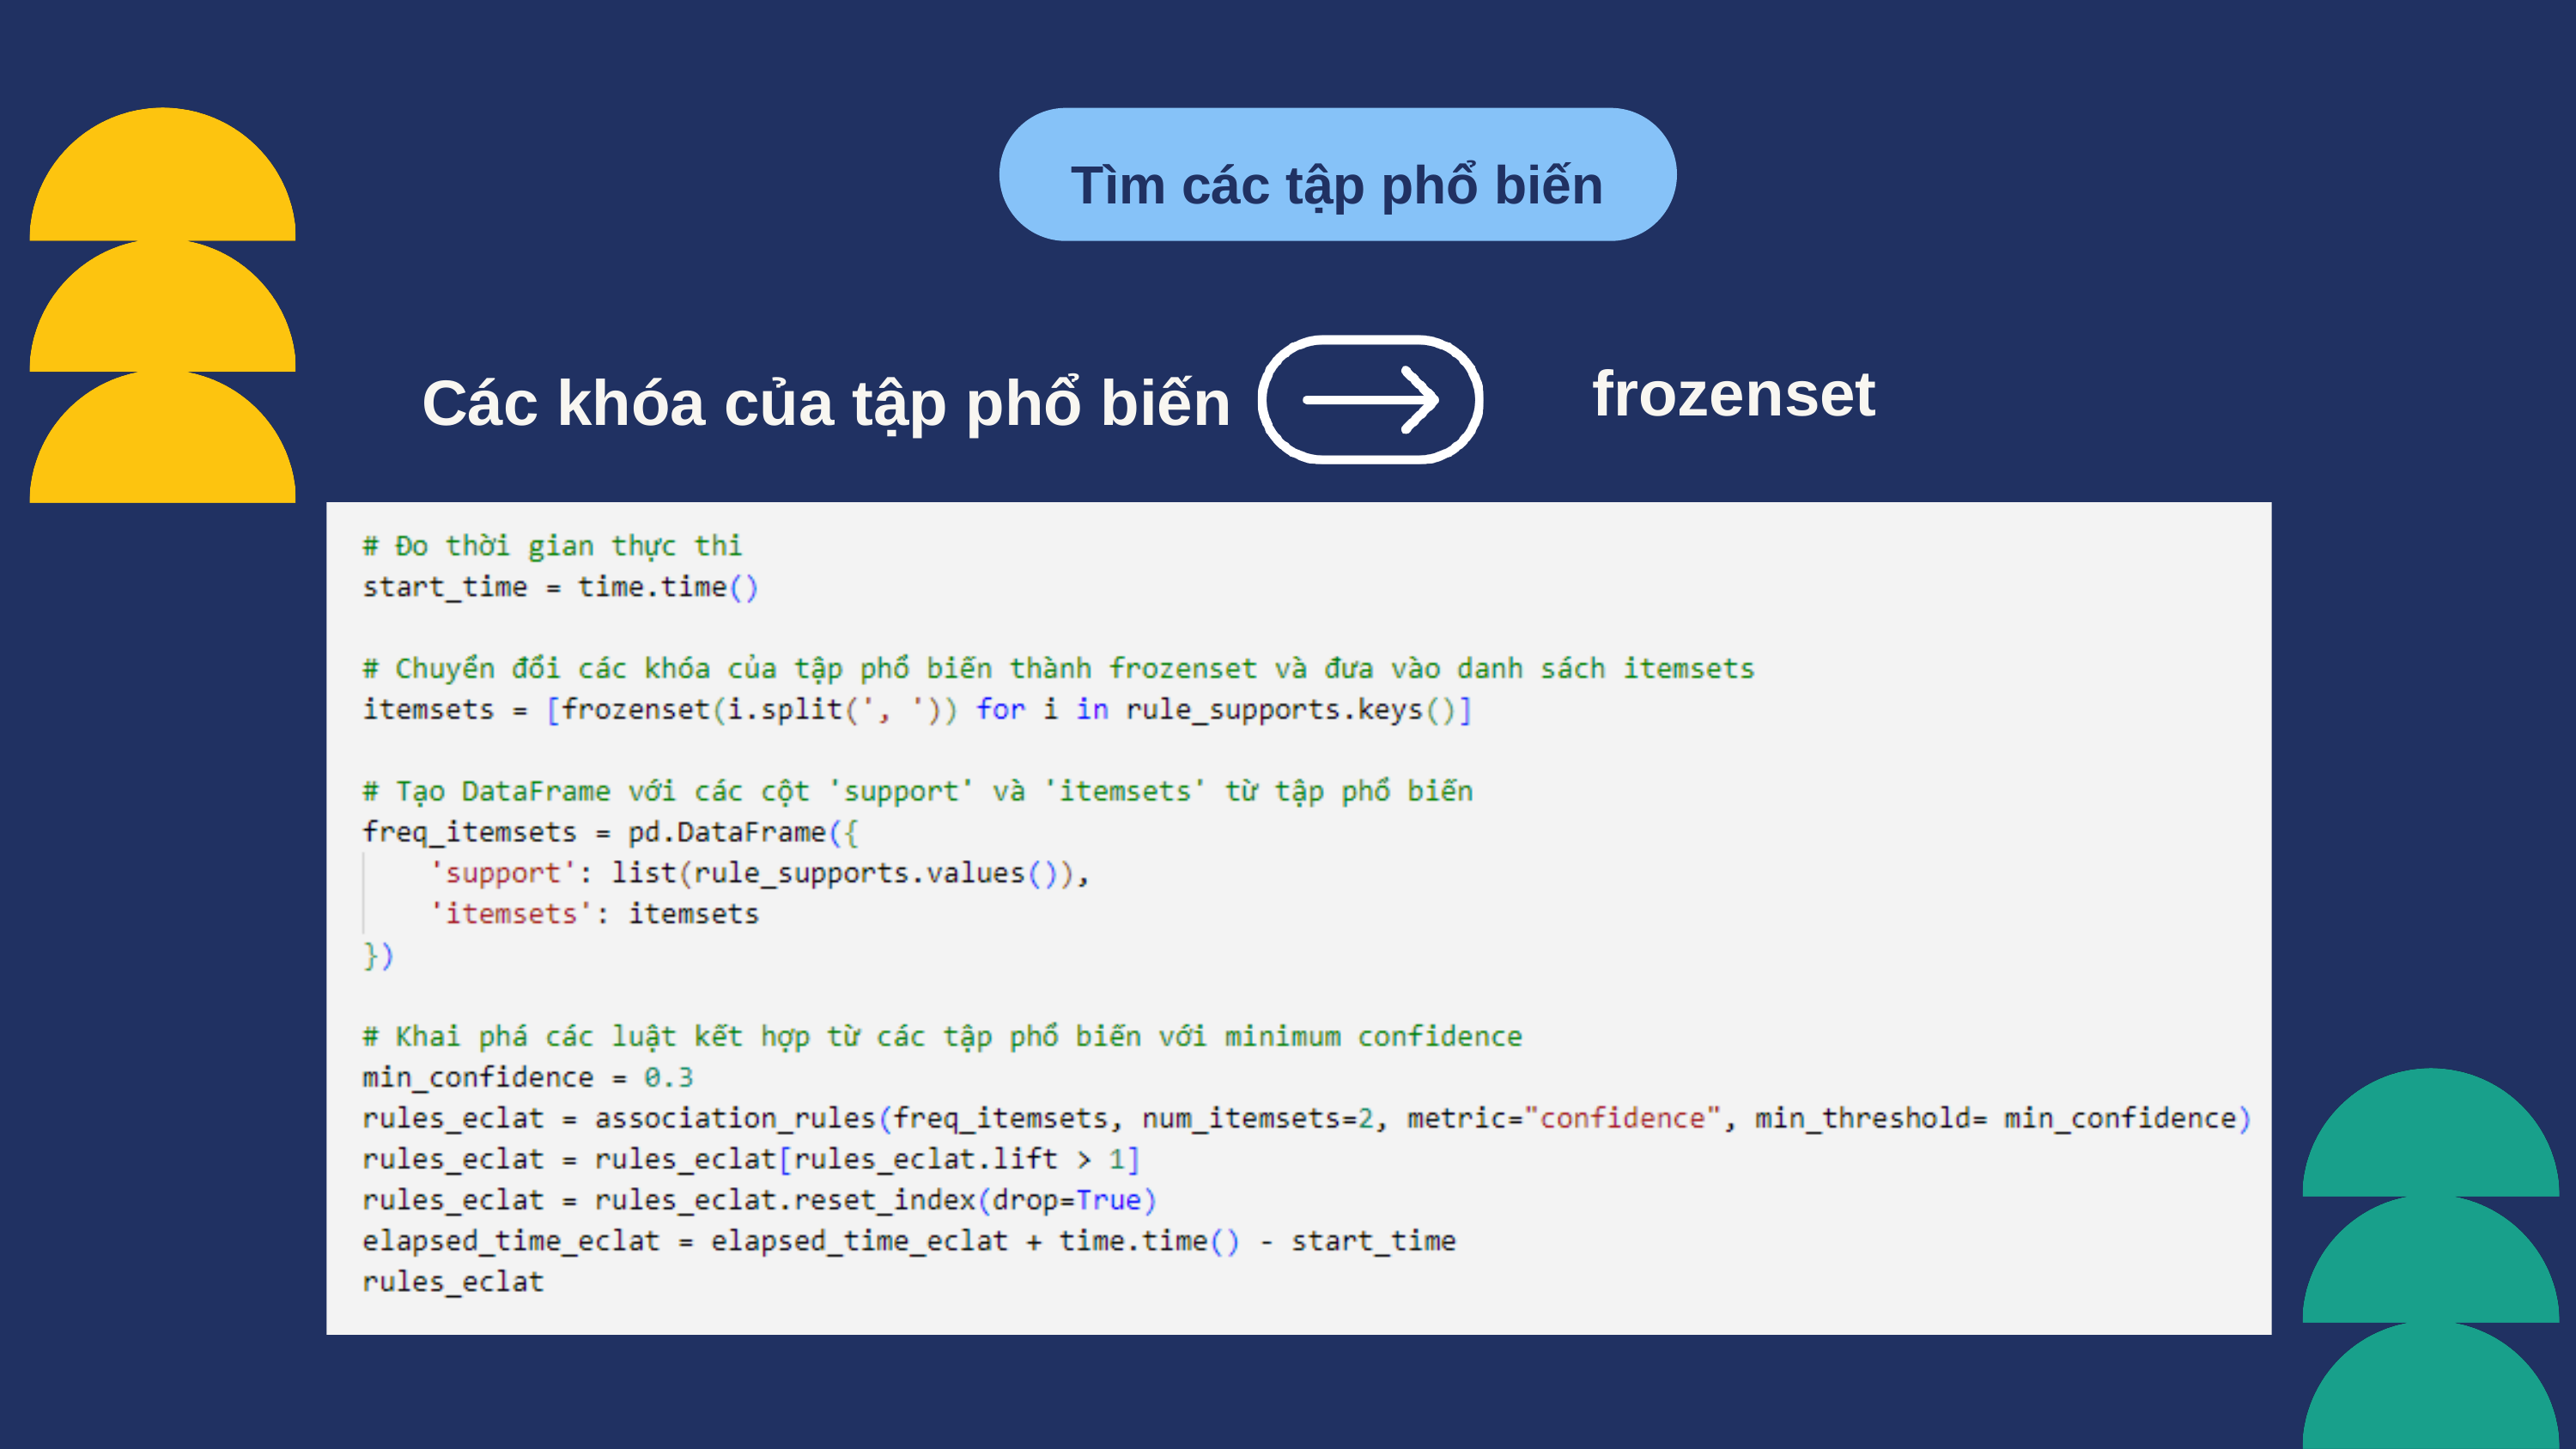

Tìm các tập phổ biến

frozenset
Các khóa của tập phổ biến